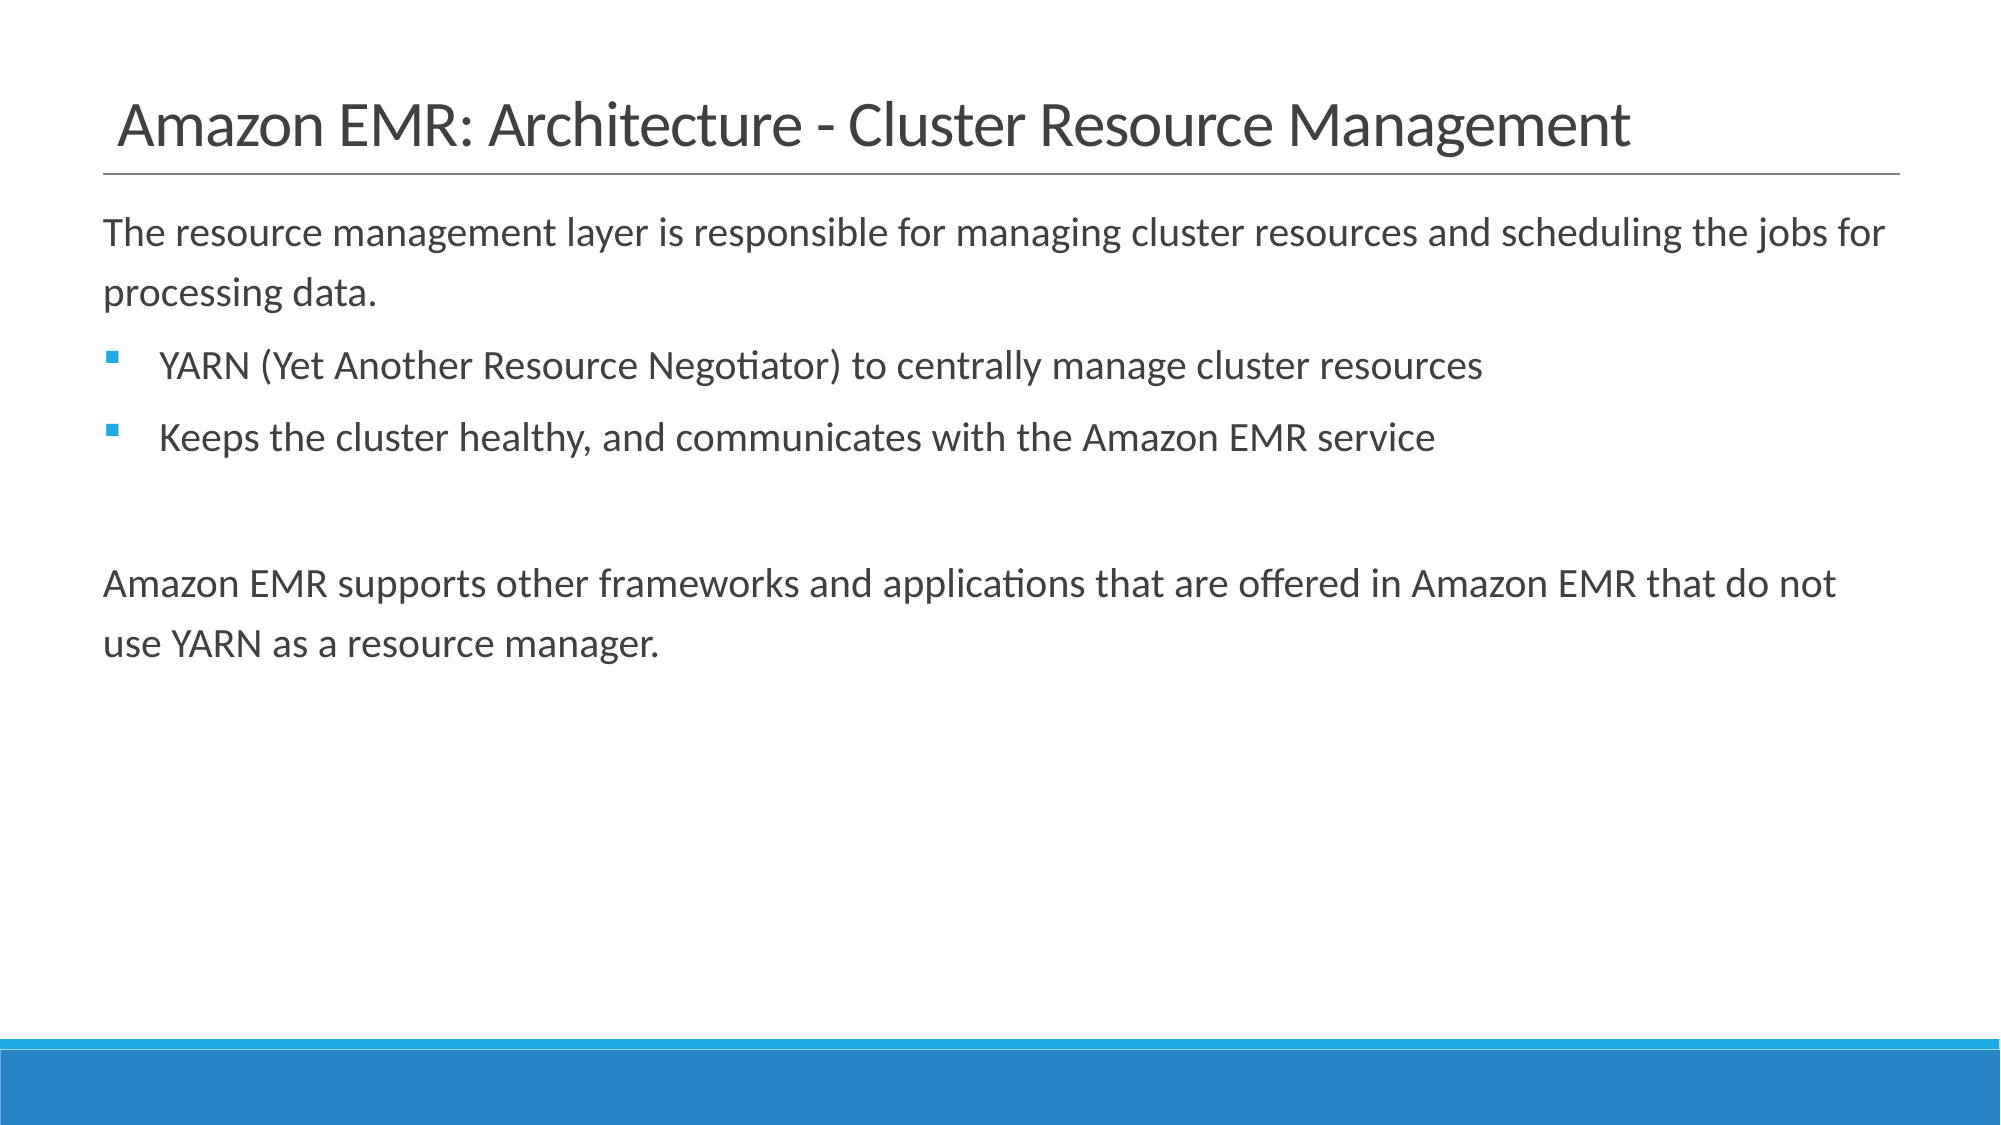

# Amazon EMR: Architecture - Cluster Resource Management
The resource management layer is responsible for managing cluster resources and scheduling the jobs for processing data.
YARN (Yet Another Resource Negotiator) to centrally manage cluster resources
Keeps the cluster healthy, and communicates with the Amazon EMR service

Amazon EMR supports other frameworks and applications that are offered in Amazon EMR that do not use YARN as a resource manager.